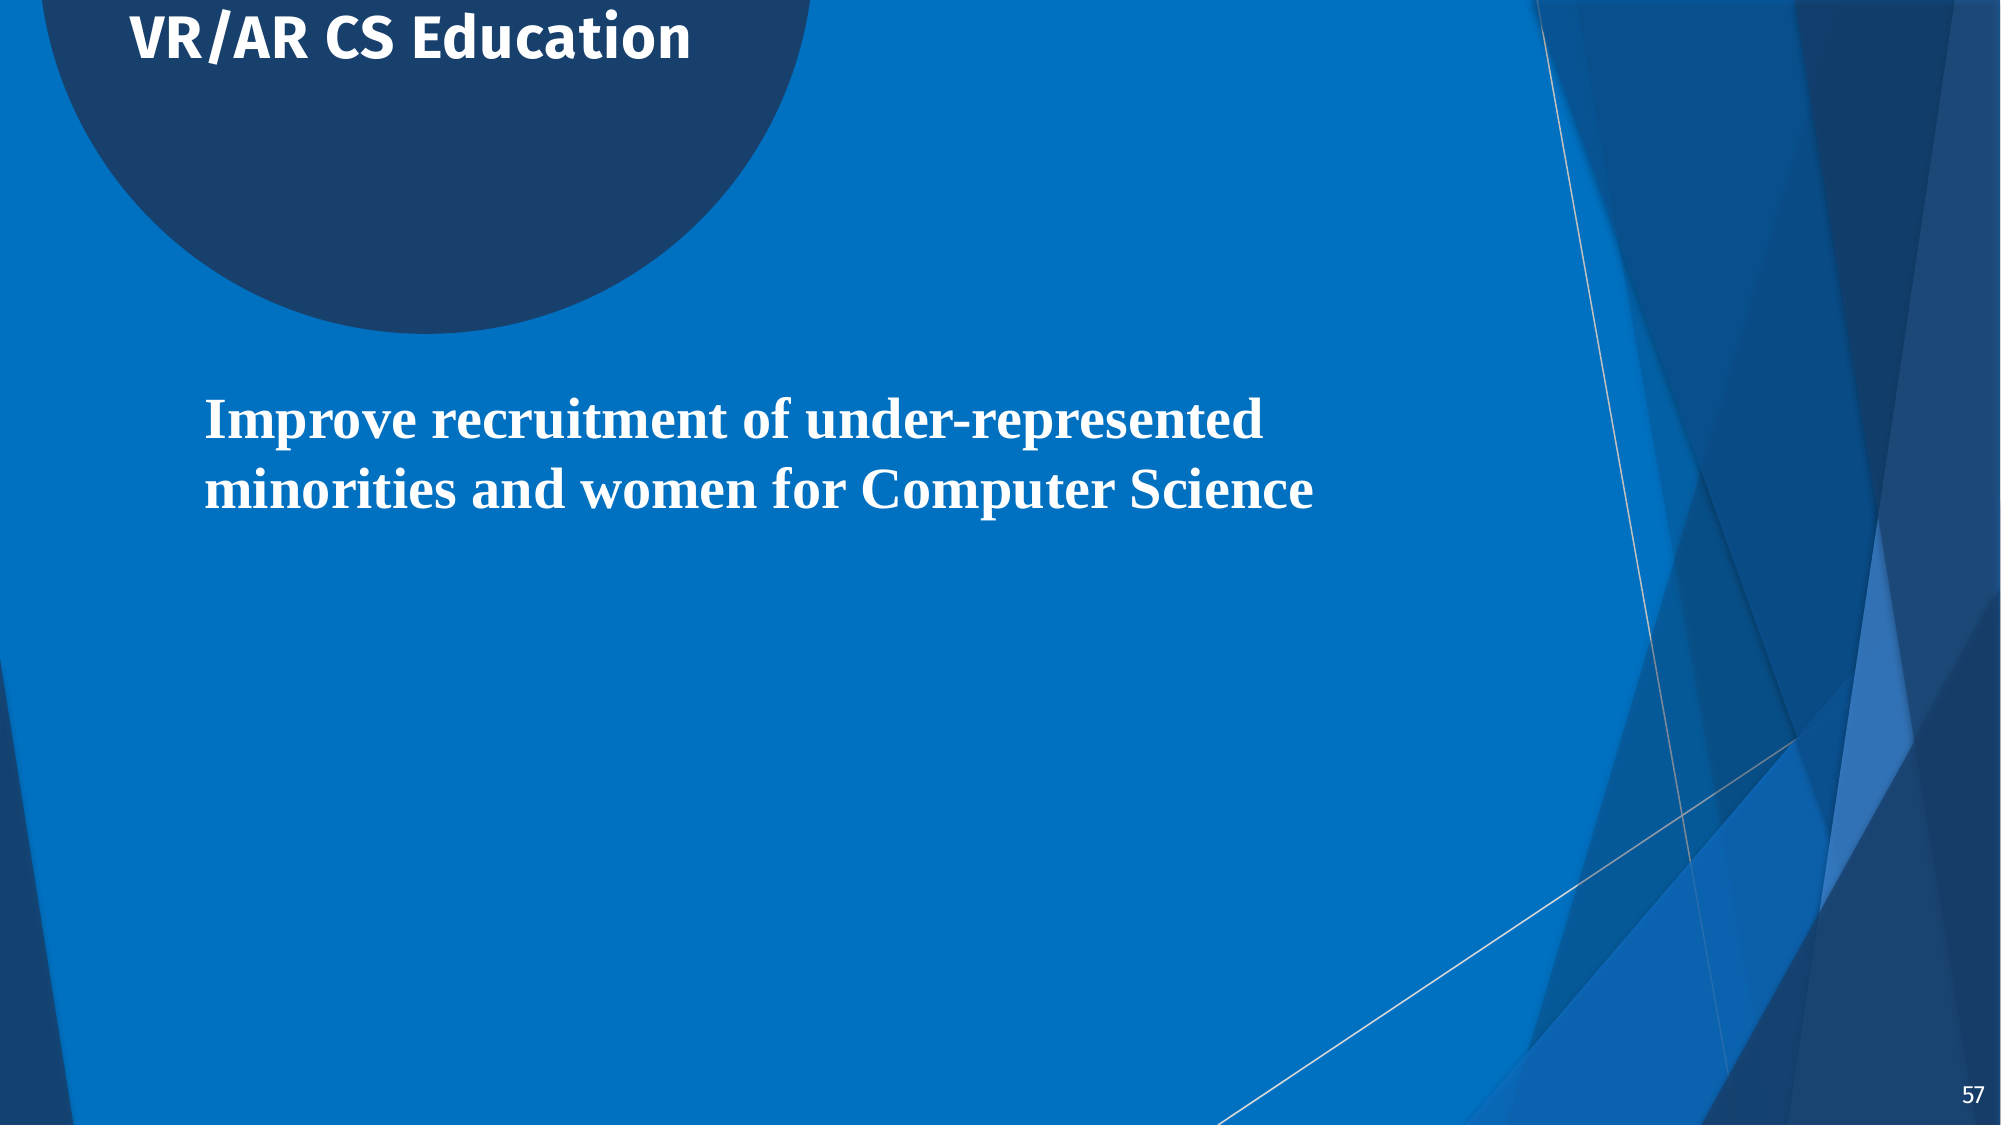

# VR/AR CS Education
Improve recruitment of under-represented minorities and women for Computer Science
57